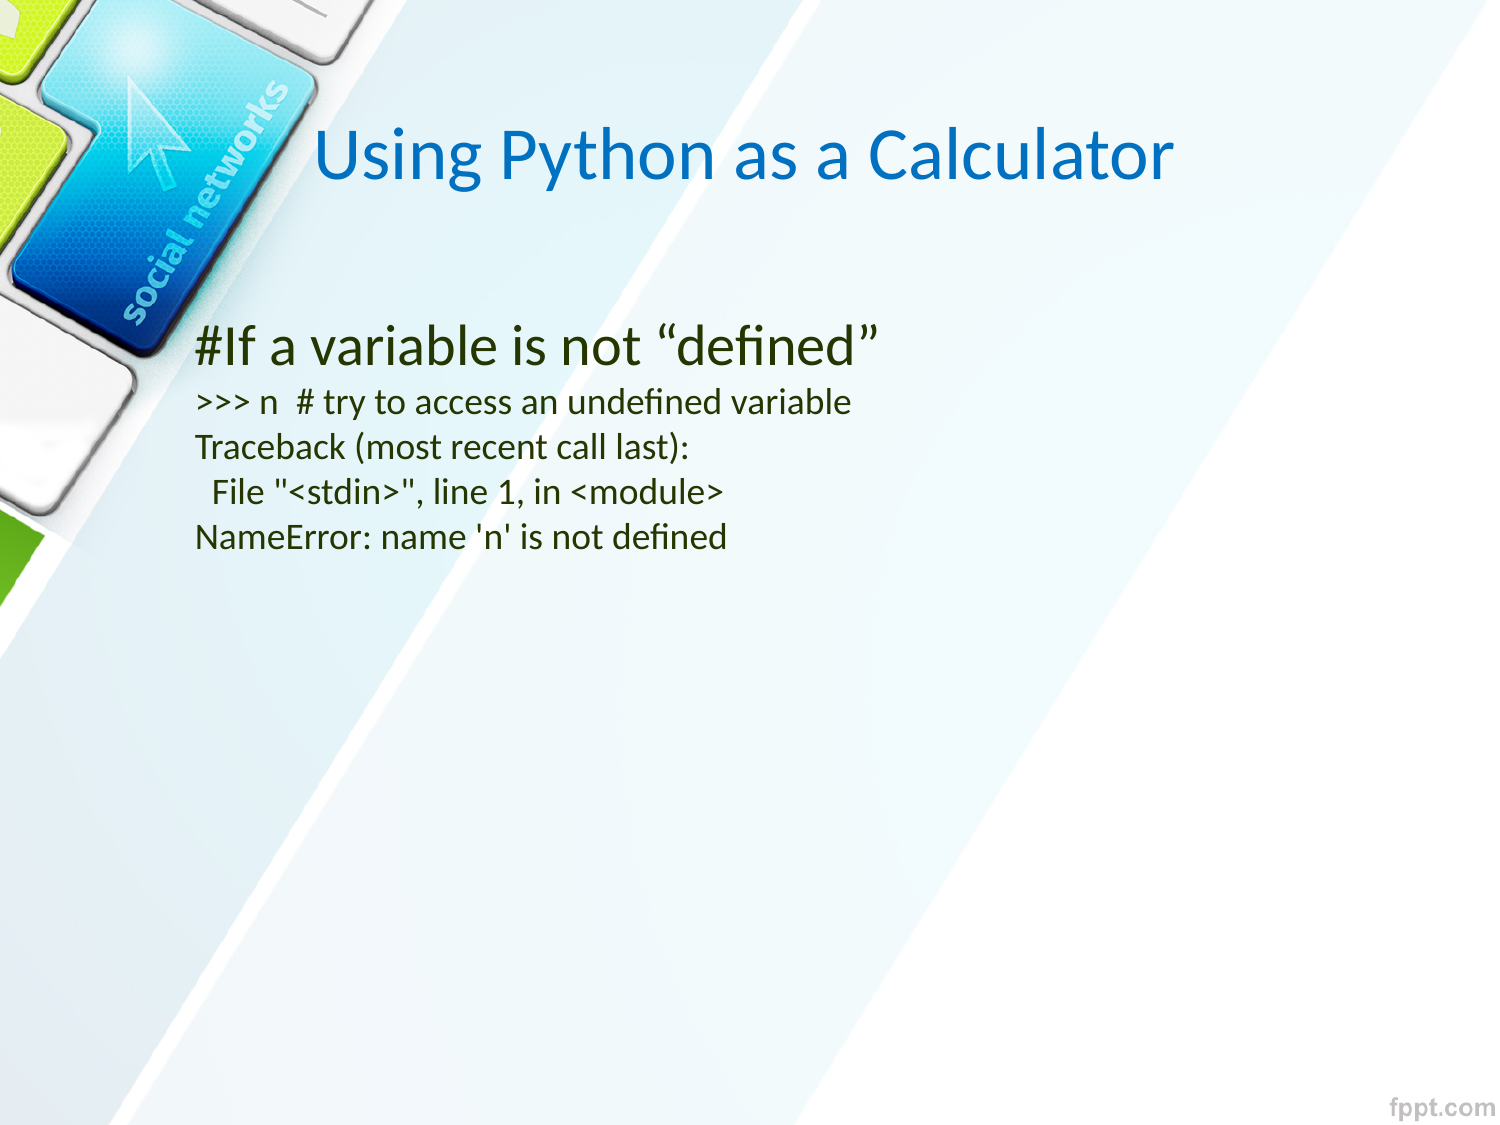

Using Python as a Calculator
#If a variable is not “defined”
>>> n  # try to access an undefined variable
Traceback (most recent call last):
  File "<stdin>", line 1, in <module>
NameError: name 'n' is not defined